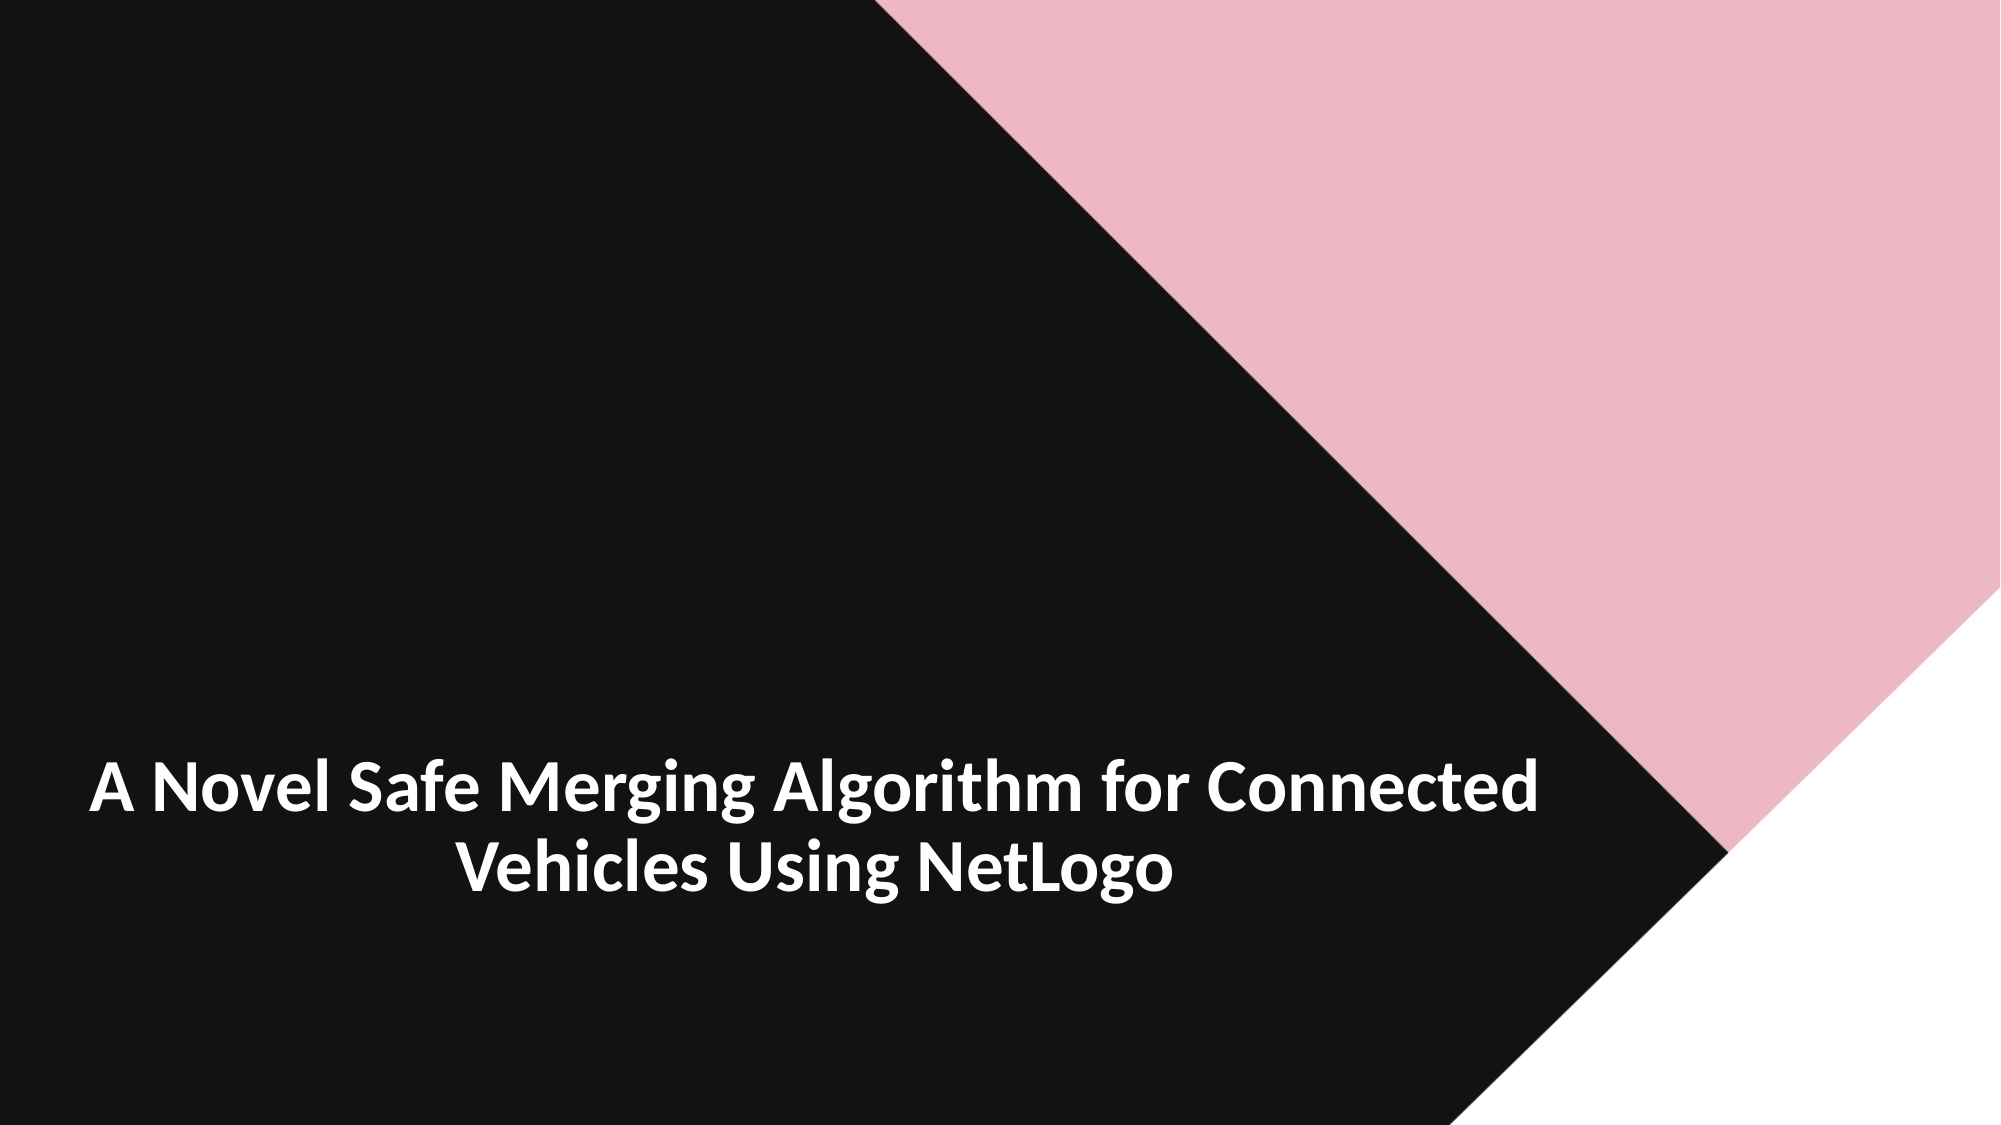

# A Novel Safe Merging Algorithm for Connected Vehicles Using NetLogo